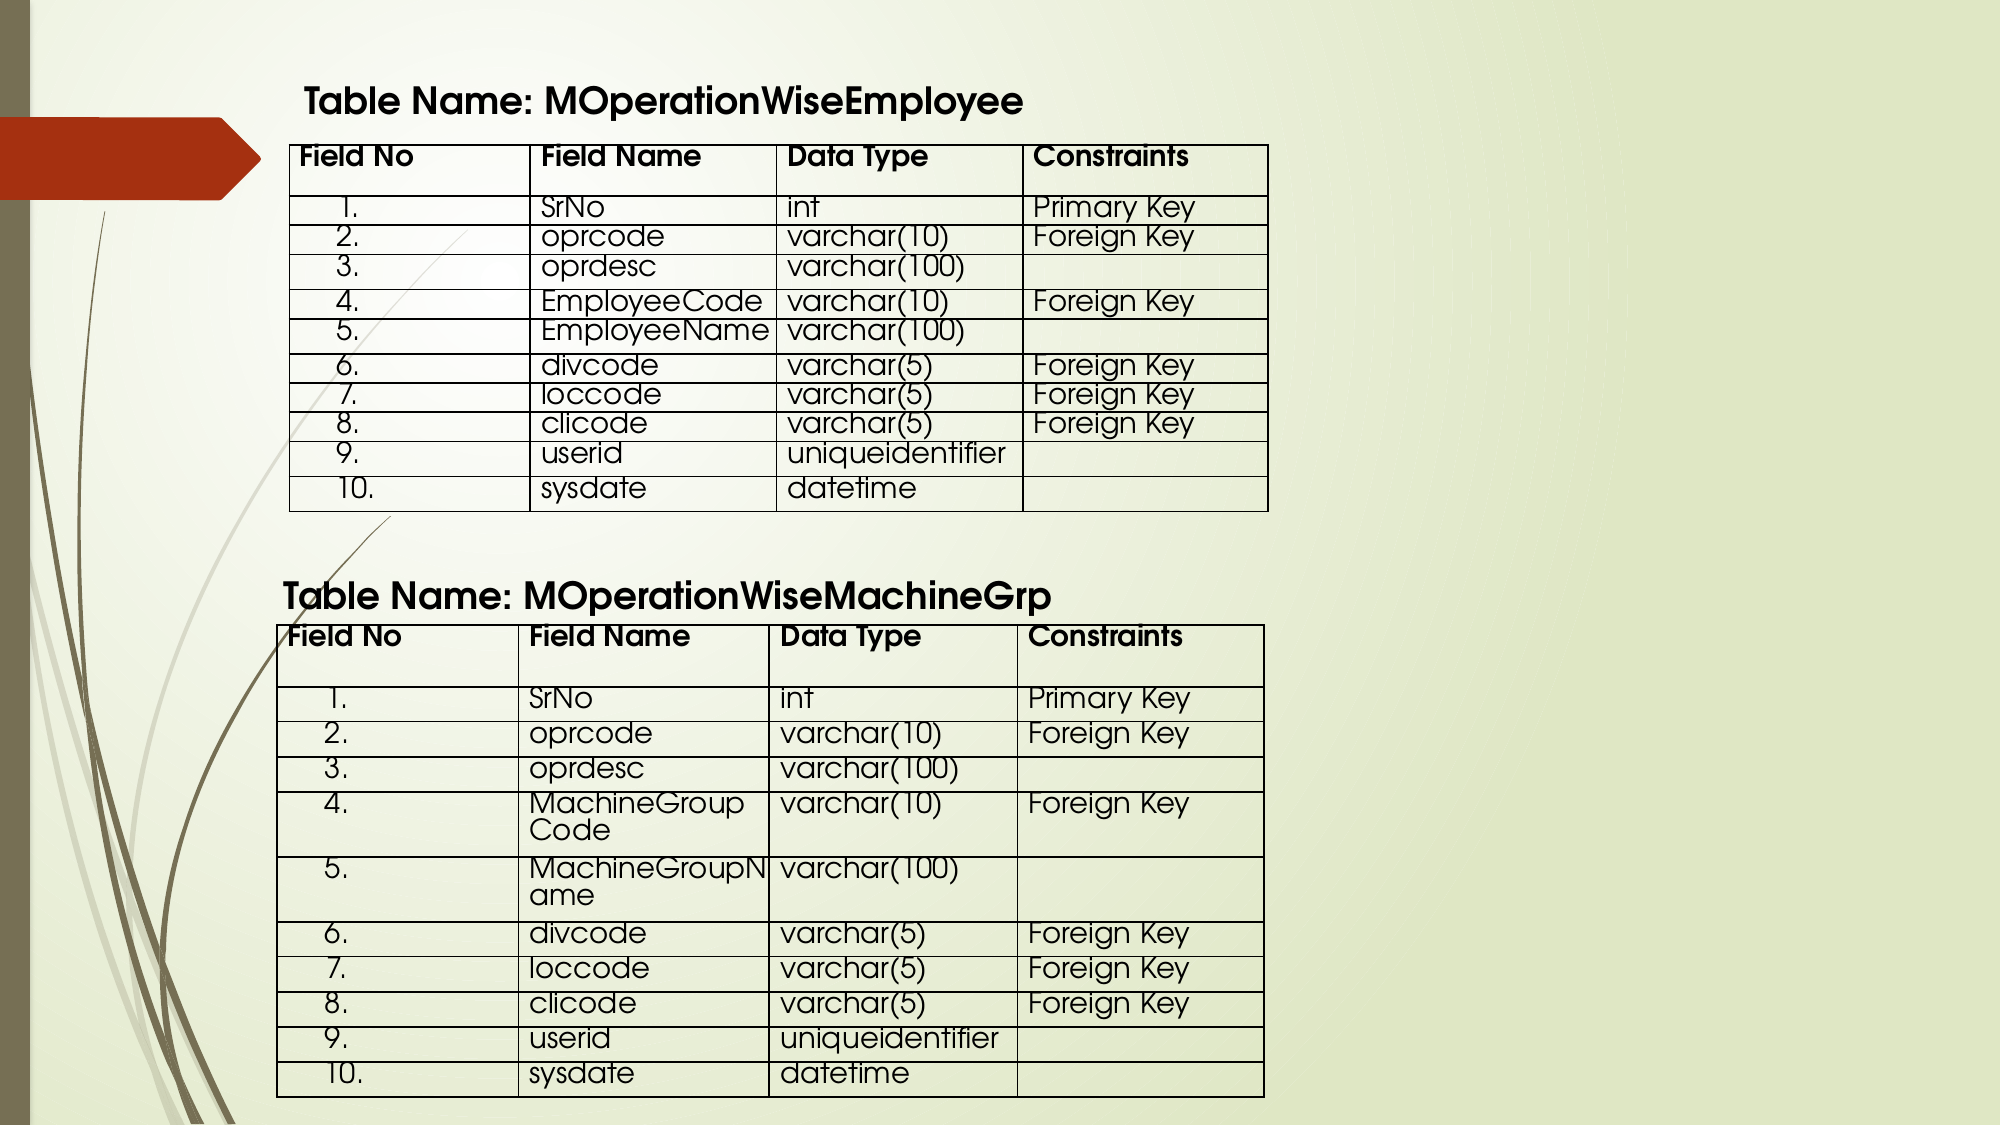

Table Name: MOperationWiseEmployee
| Field No | Field Name | Data Type | Constraints |
| --- | --- | --- | --- |
| 1. | SrNo | int | Primary Key |
| 2. | oprcode | varchar(10) | Foreign Key |
| 3. | oprdesc | varchar(100) |  |
| 4. | EmployeeCode | varchar(10) | Foreign Key |
| 5. | EmployeeName | varchar(100) |  |
| 6. | divcode | varchar(5) | Foreign Key |
| 7. | loccode | varchar(5) | Foreign Key |
| 8. | clicode | varchar(5) | Foreign Key |
| 9. | userid | uniqueidentifier |  |
| 10. | sysdate | datetime |  |

Table Name: MOperationWiseMachineGrp
| Field No | Field Name | Data Type | Constraints |
| --- | --- | --- | --- |
| 1. | SrNo | int | Primary Key |
| 2. | oprcode | varchar(10) | Foreign Key |
| 3. | oprdesc | varchar(100) |  |
| 4. | MachineGroupCode | varchar(10) | Foreign Key |
| 5. | MachineGroupName | varchar(100) |  |
| 6. | divcode | varchar(5) | Foreign Key |
| 7. | loccode | varchar(5) | Foreign Key |
| 8. | clicode | varchar(5) | Foreign Key |
| 9. | userid | uniqueidentifier |  |
| 10. | sysdate | datetime |  |